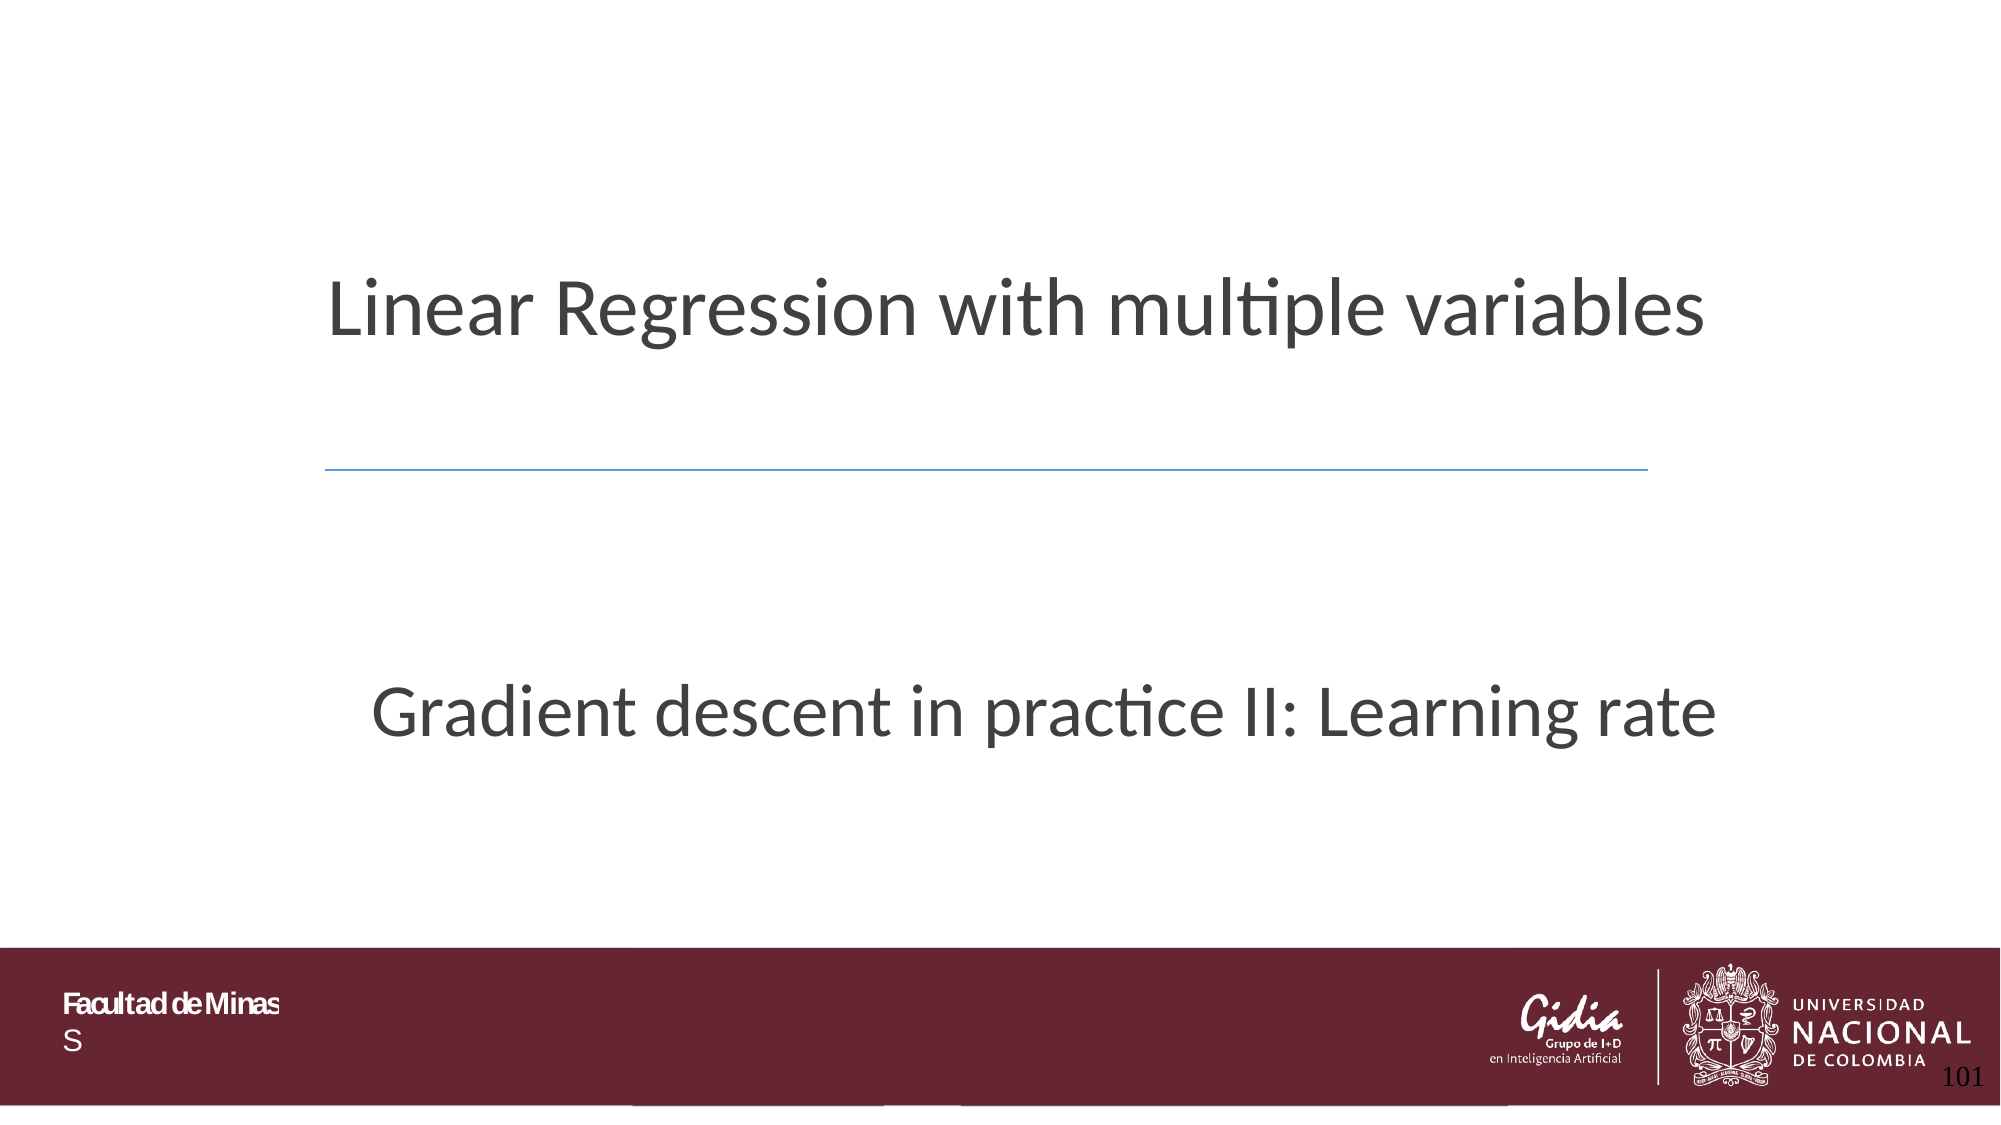

Linear Regression with multiple variables
Gradient descent in practice II: Learning rate